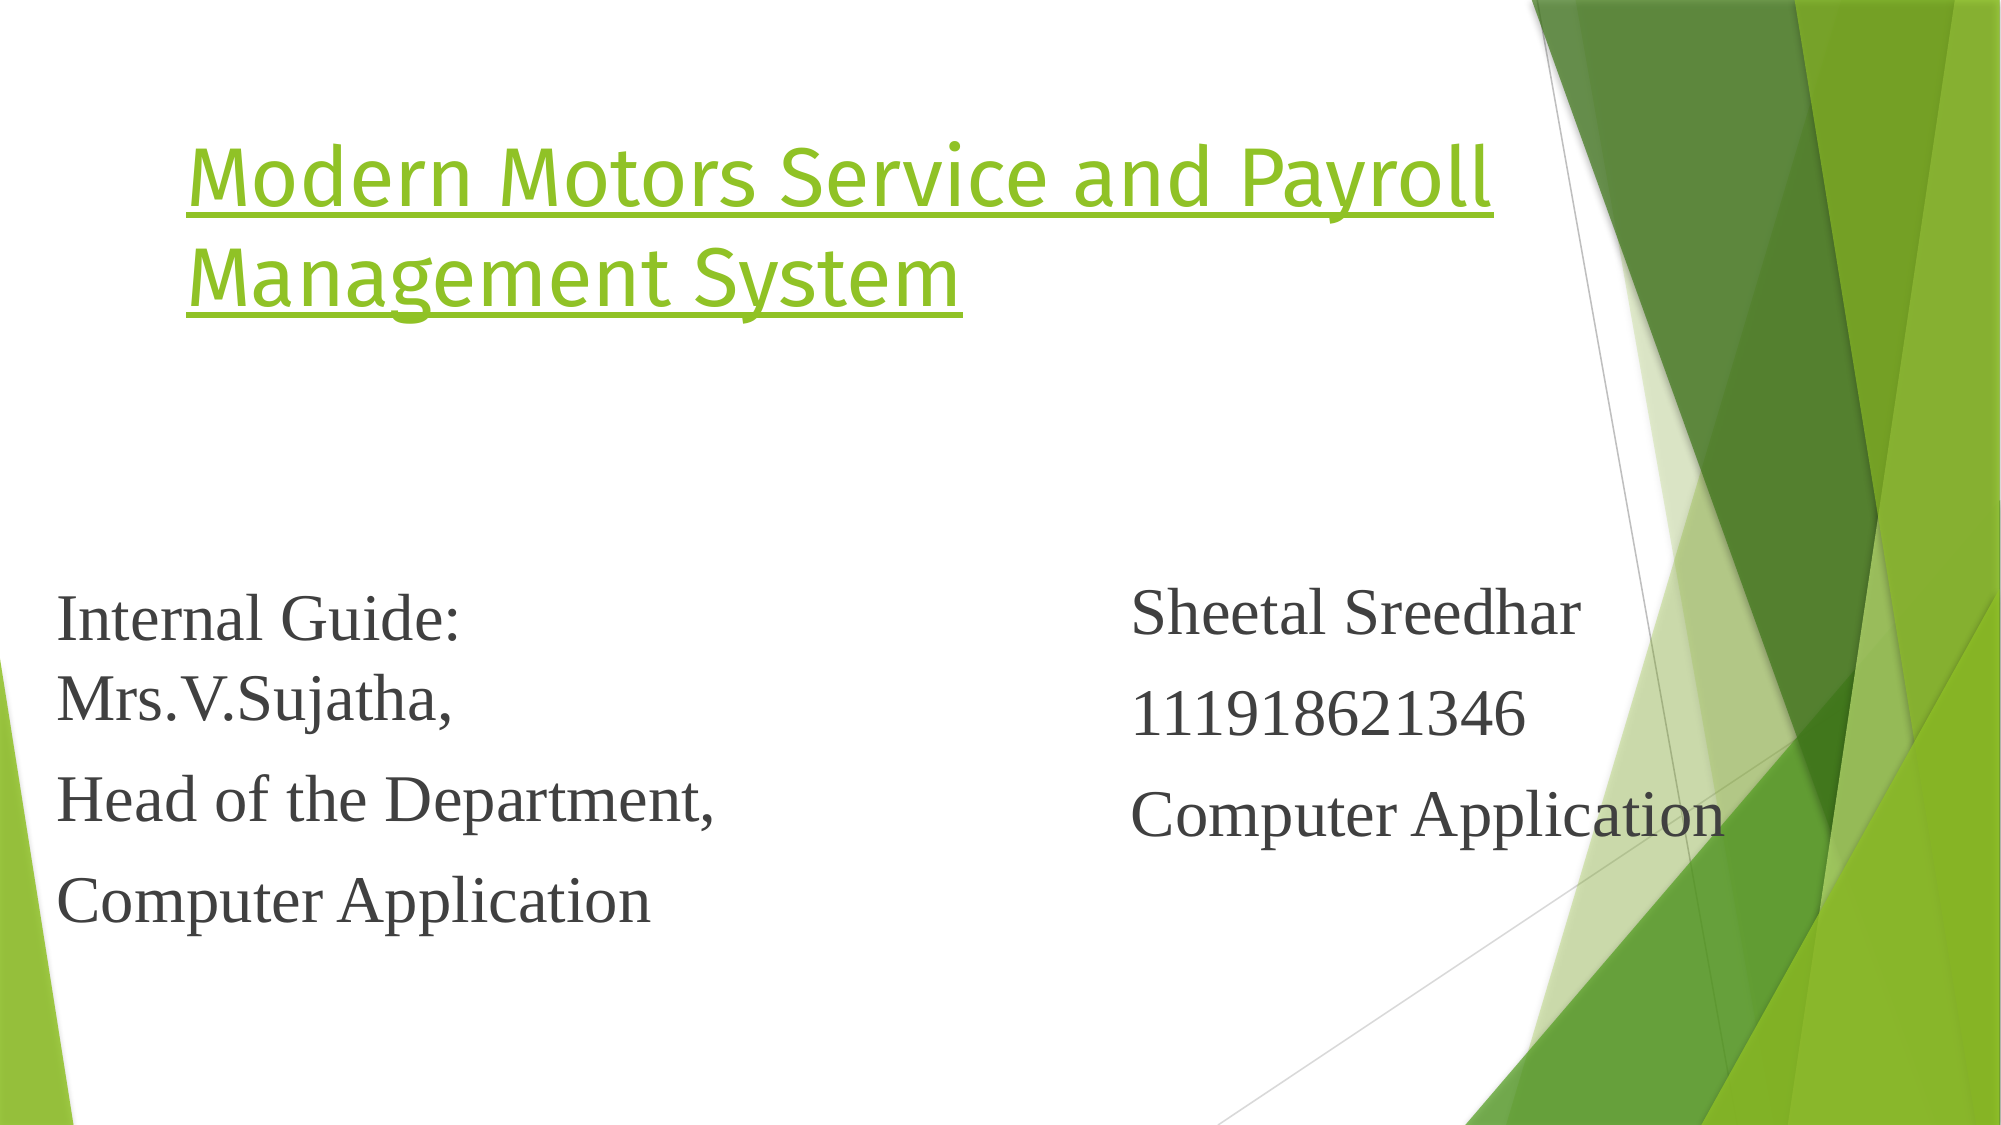

# Modern Motors Service and Payroll Management System
Sheetal Sreedhar
111918621346
Computer Application
Internal Guide: Mrs.V.Sujatha,
Head of the Department,
Computer Application